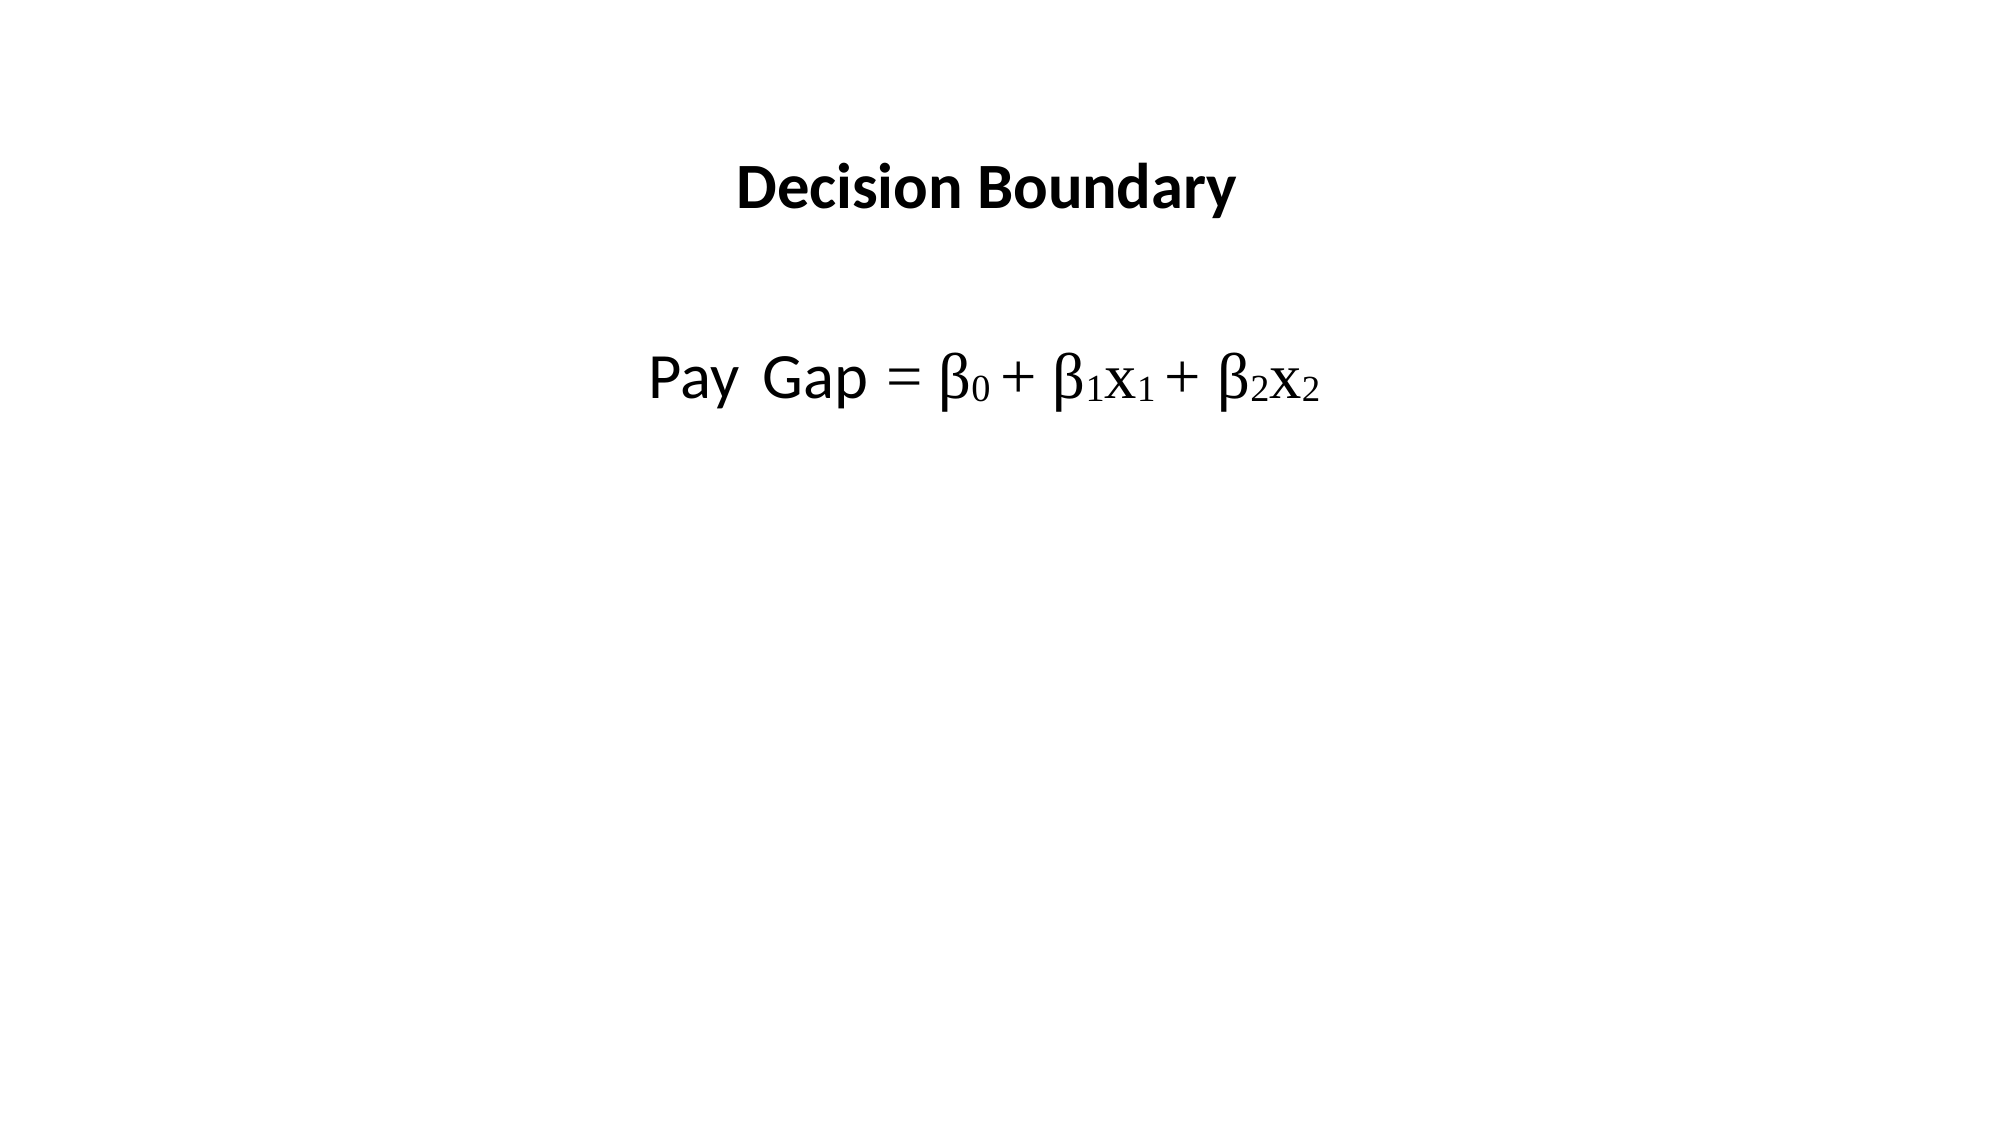

Decision Boundary
Pay	Gap	= β0 + β1x1 + β2x2